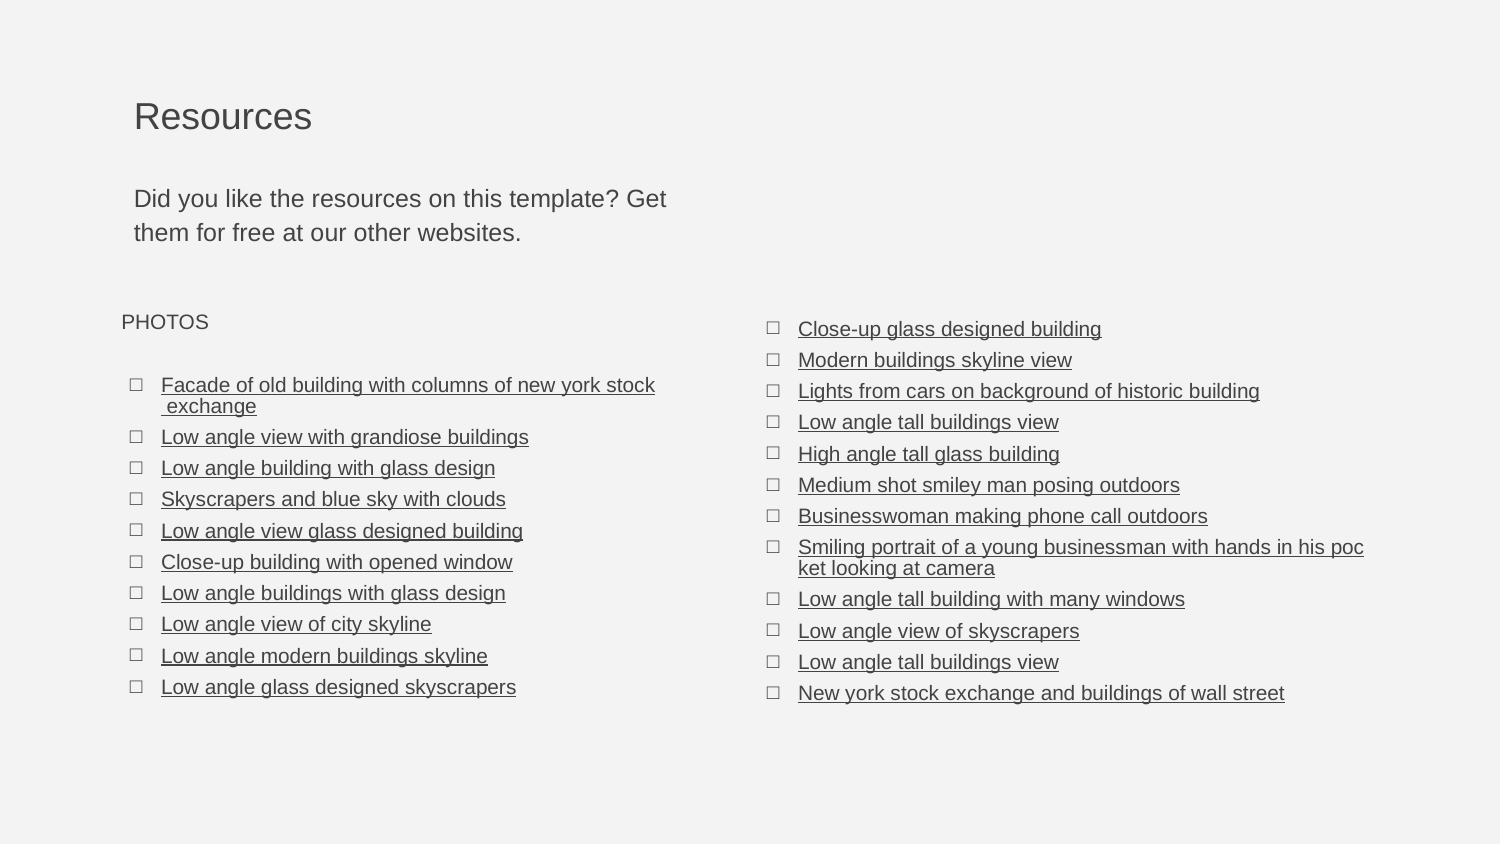

# Resources
Did you like the resources on this template? Get them for free at our other websites.
PHOTOS

Facade of old building with columns of new york stock exchange
Low angle view with grandiose buildings
Low angle building with glass design
Skyscrapers and blue sky with clouds
Low angle view glass designed building
Close-up building with opened window
Low angle buildings with glass design
Low angle view of city skyline
Low angle modern buildings skyline
Low angle glass designed skyscrapers

Close-up glass designed building
Modern buildings skyline view
Lights from cars on background of historic building
Low angle tall buildings view
High angle tall glass building
Medium shot smiley man posing outdoors
Businesswoman making phone call outdoors
Smiling portrait of a young businessman with hands in his pocket looking at camera
Low angle tall building with many windows
Low angle view of skyscrapers
Low angle tall buildings view
New york stock exchange and buildings of wall street